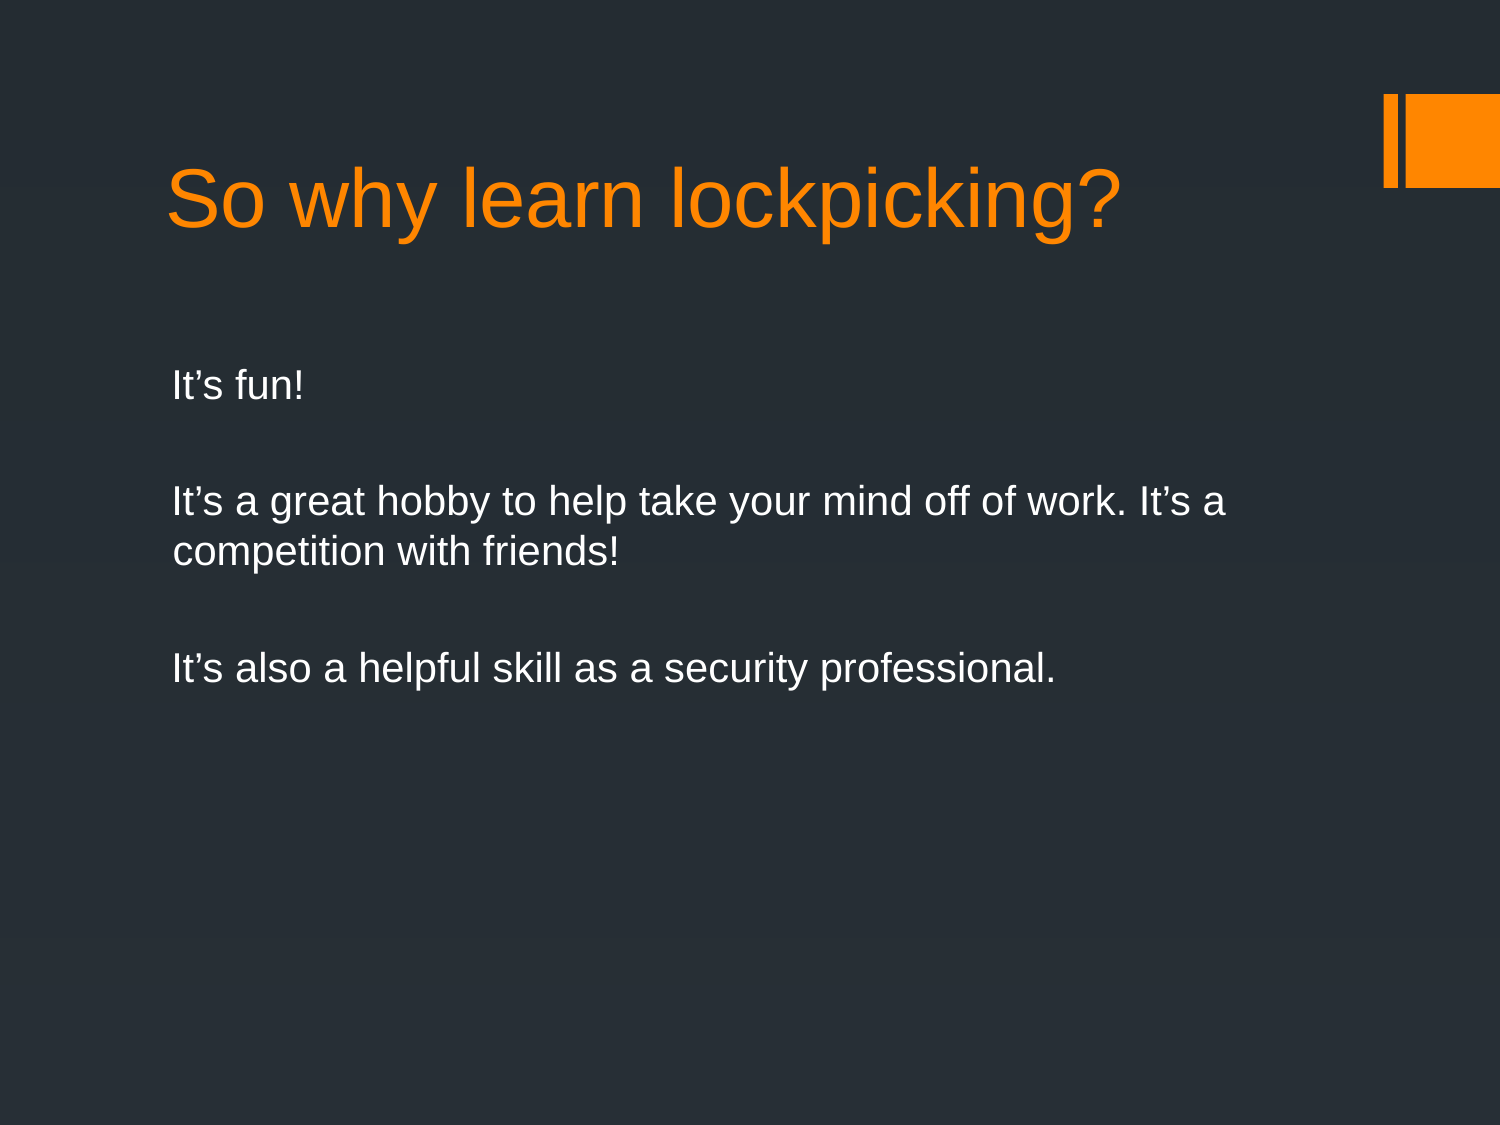

# So why learn lockpicking?
It’s fun!

It’s a great hobby to help take your mind off of work. It’s a competition with friends!

It’s also a helpful skill as a security professional.